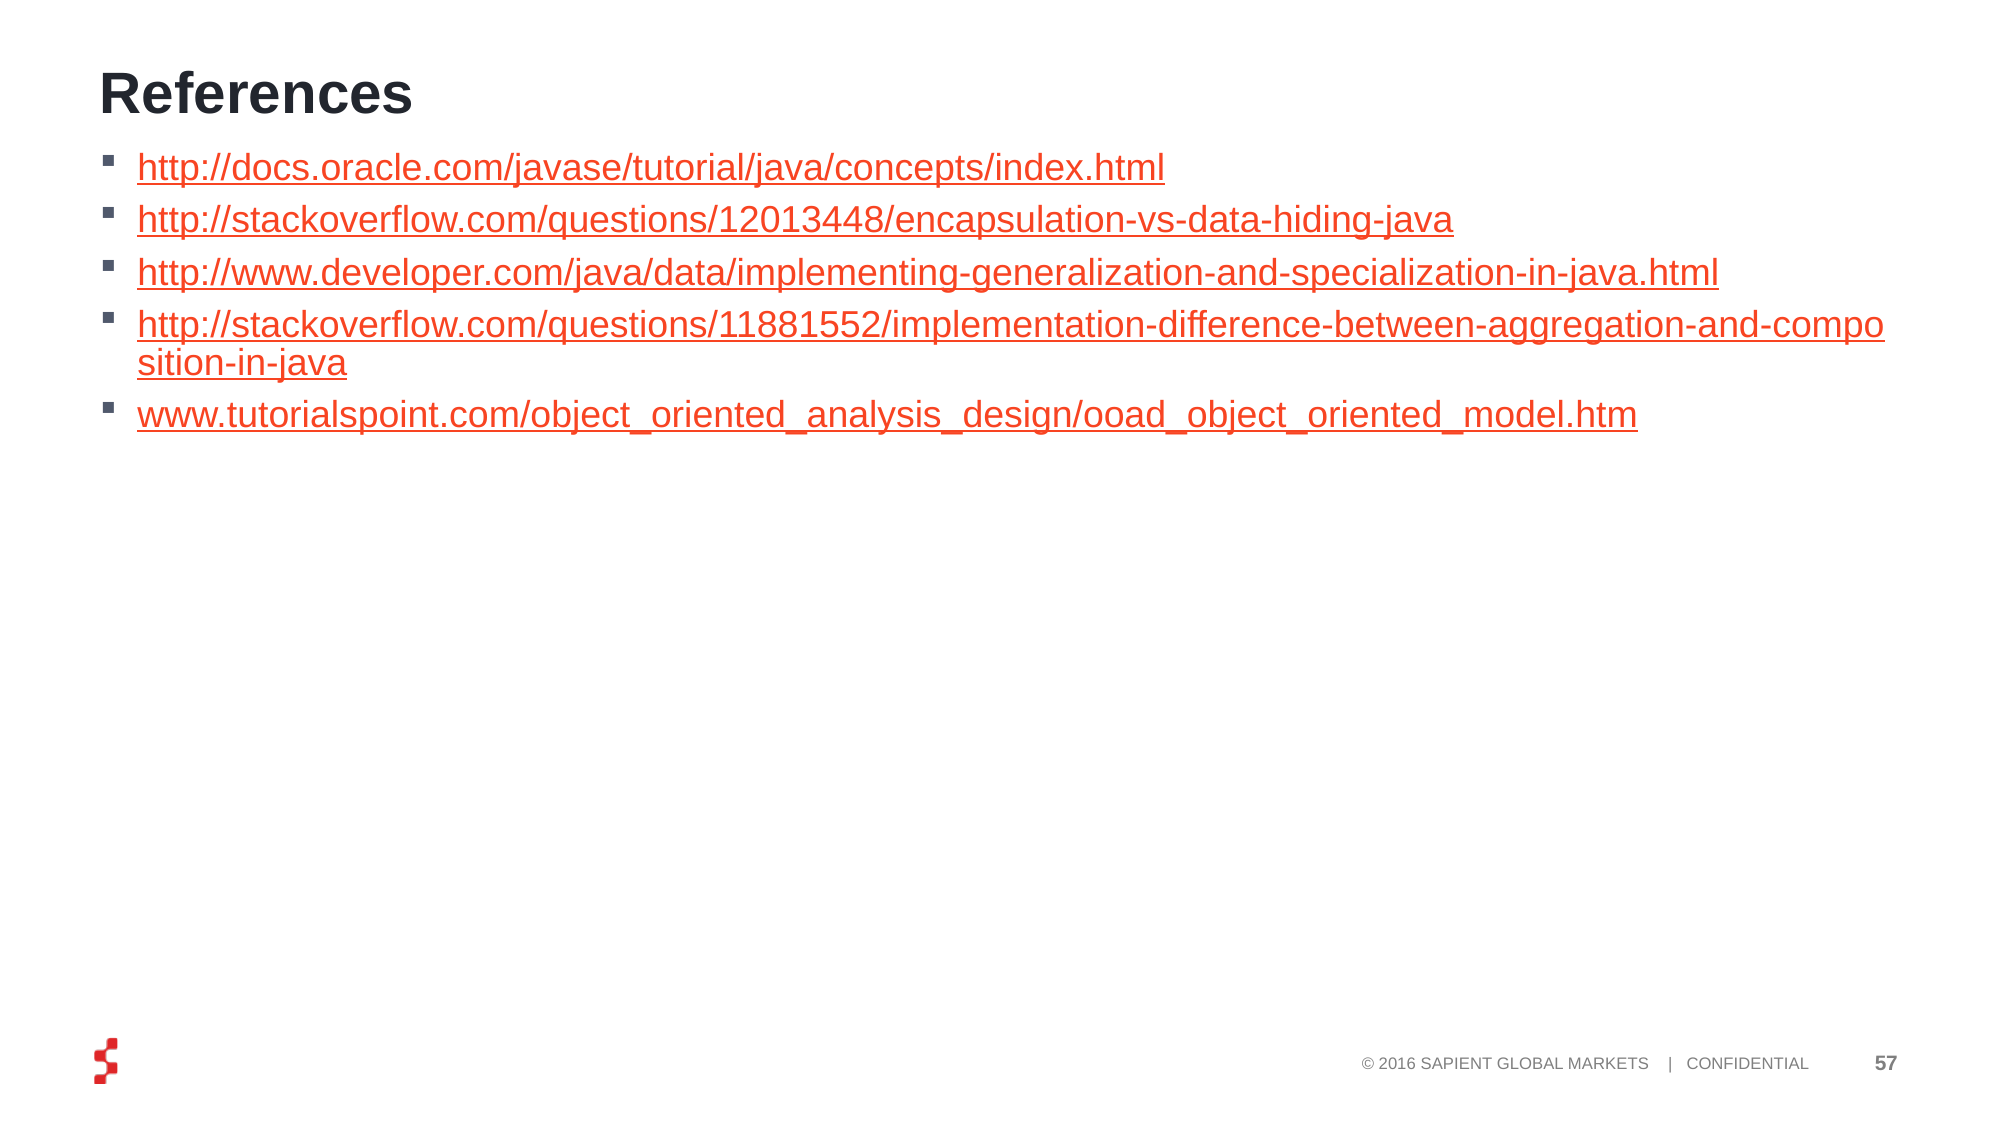

# References
http://docs.oracle.com/javase/tutorial/java/concepts/index.html
http://stackoverflow.com/questions/12013448/encapsulation-vs-data-hiding-java
http://www.developer.com/java/data/implementing-generalization-and-specialization-in-java.html
http://stackoverflow.com/questions/11881552/implementation-difference-between-aggregation-and-composition-in-java
www.tutorialspoint.com/object_oriented_analysis_design/ooad_object_oriented_model.htm